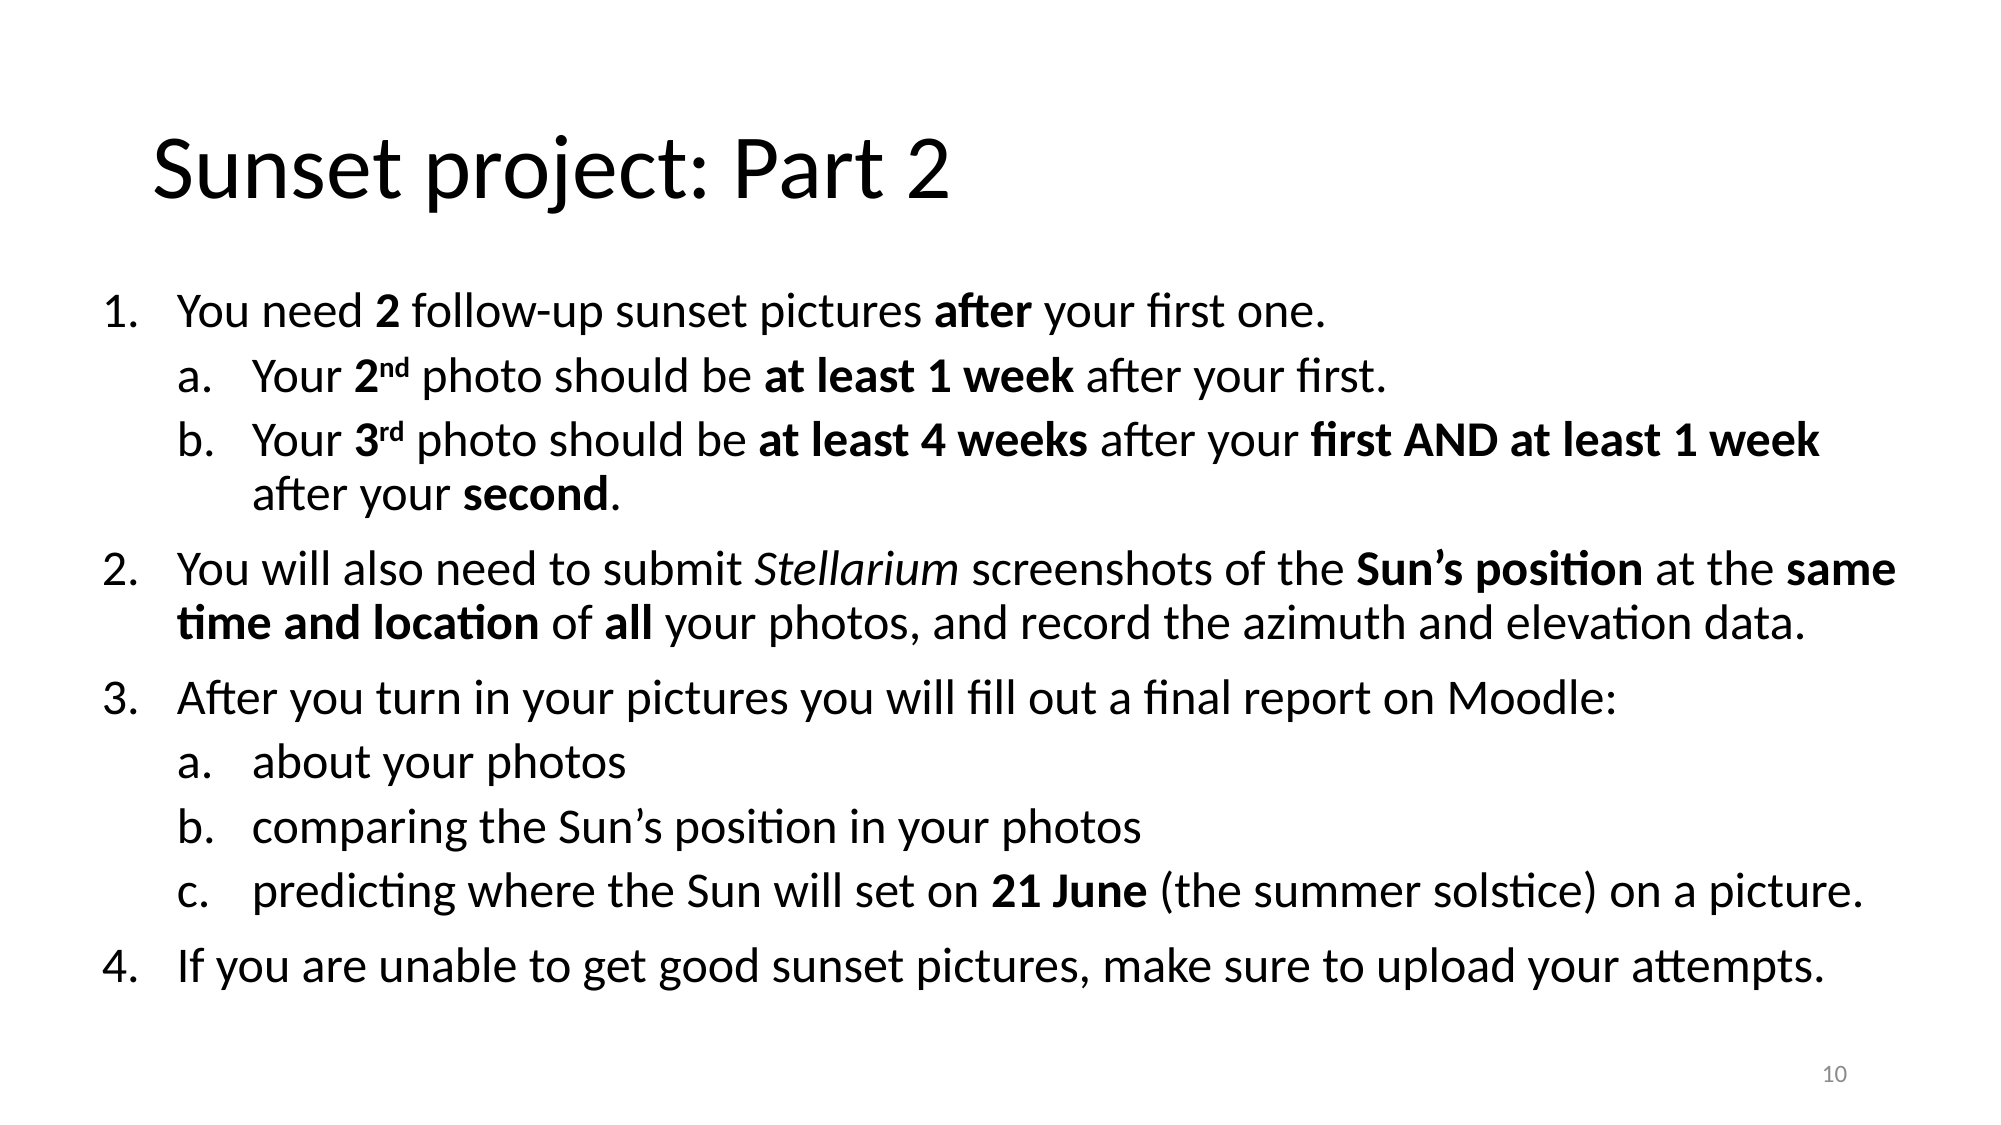

# Sunset project: Part 2
You need 2 follow-up sunset pictures after your first one.
Your 2nd photo should be at least 1 week after your first.
Your 3rd photo should be at least 4 weeks after your first AND at least 1 week after your second.
You will also need to submit Stellarium screenshots of the Sun’s position at the same time and location of all your photos, and record the azimuth and elevation data.
After you turn in your pictures you will fill out a final report on Moodle:
about your photos
comparing the Sun’s position in your photos
predicting where the Sun will set on 21 June (the summer solstice) on a picture.
If you are unable to get good sunset pictures, make sure to upload your attempts.
10